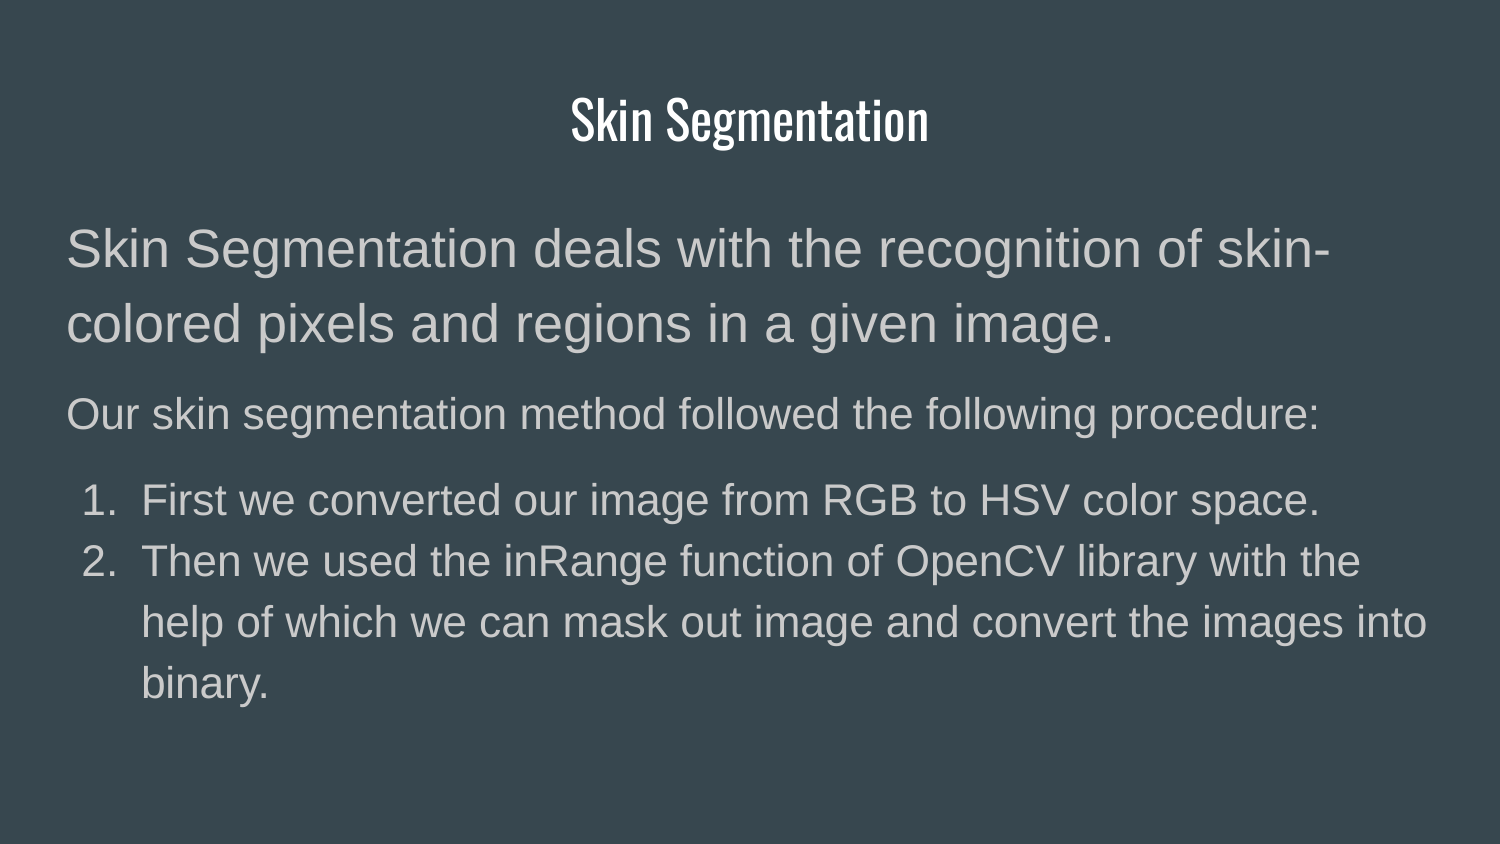

# Skin Segmentation
Skin Segmentation deals with the recognition of skin-colored pixels and regions in a given image.
Our skin segmentation method followed the following procedure:
First we converted our image from RGB to HSV color space.
Then we used the inRange function of OpenCV library with the help of which we can mask out image and convert the images into binary.